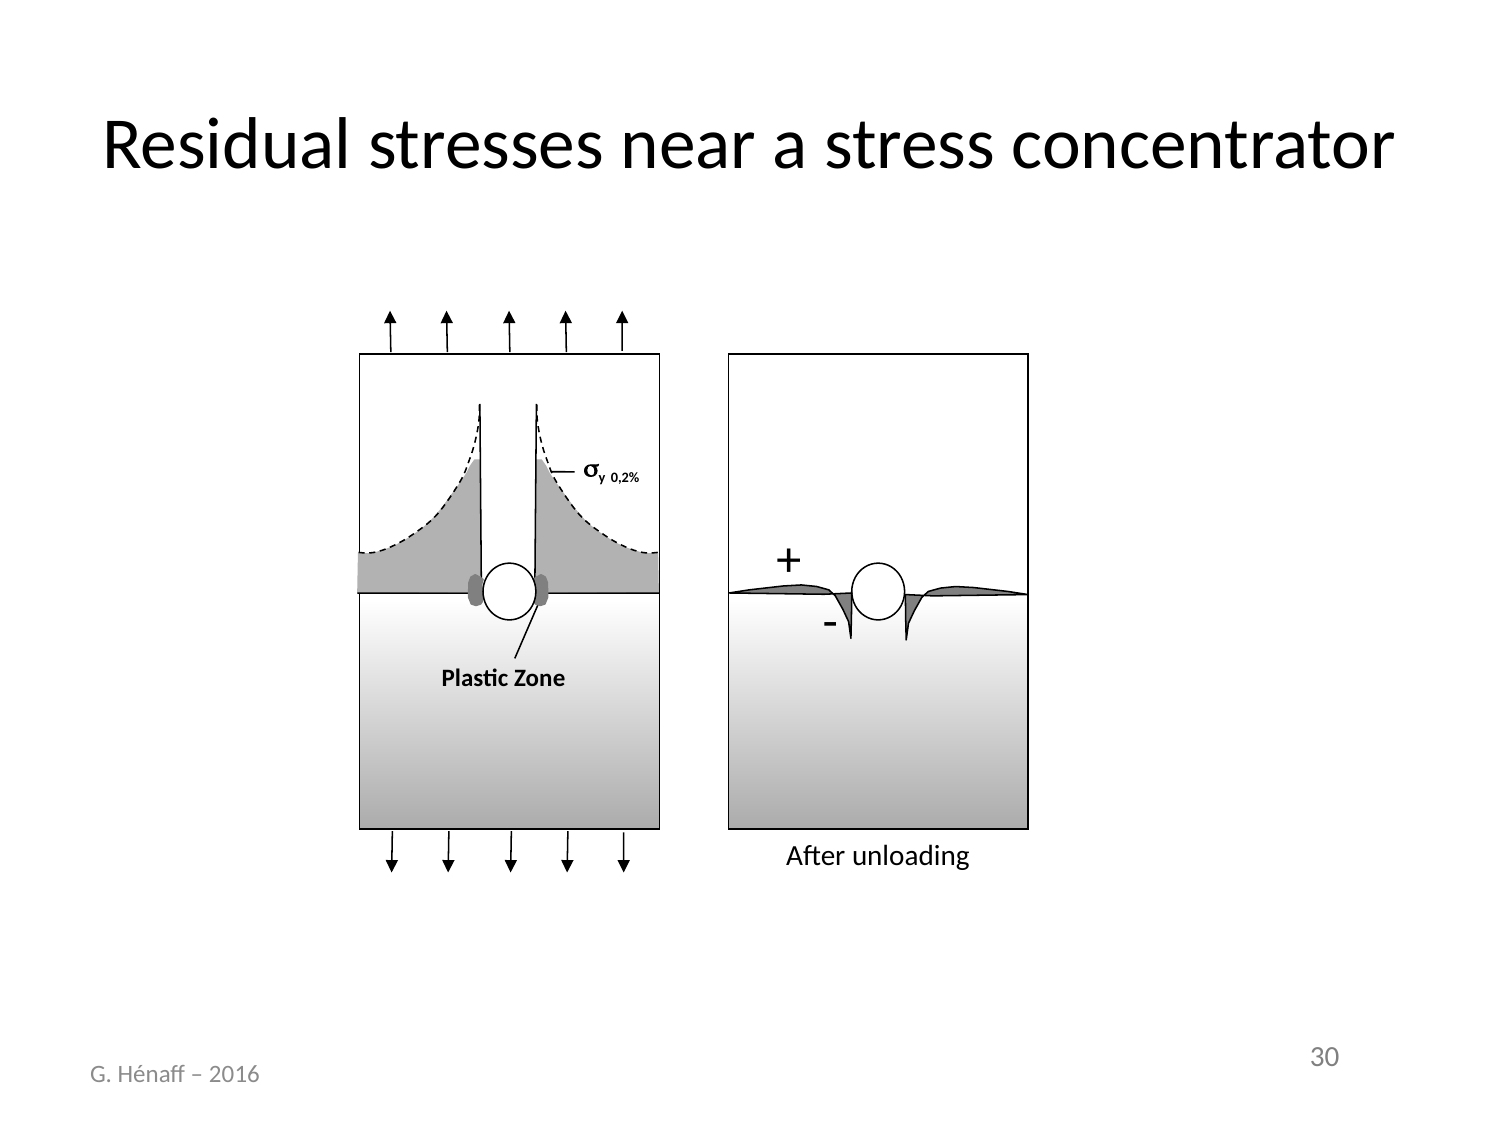

# Residual stresses near a stress concentrator

σy 0,2%

+

-

Plastic Zone
After unloading

G. Hénaff – 2016